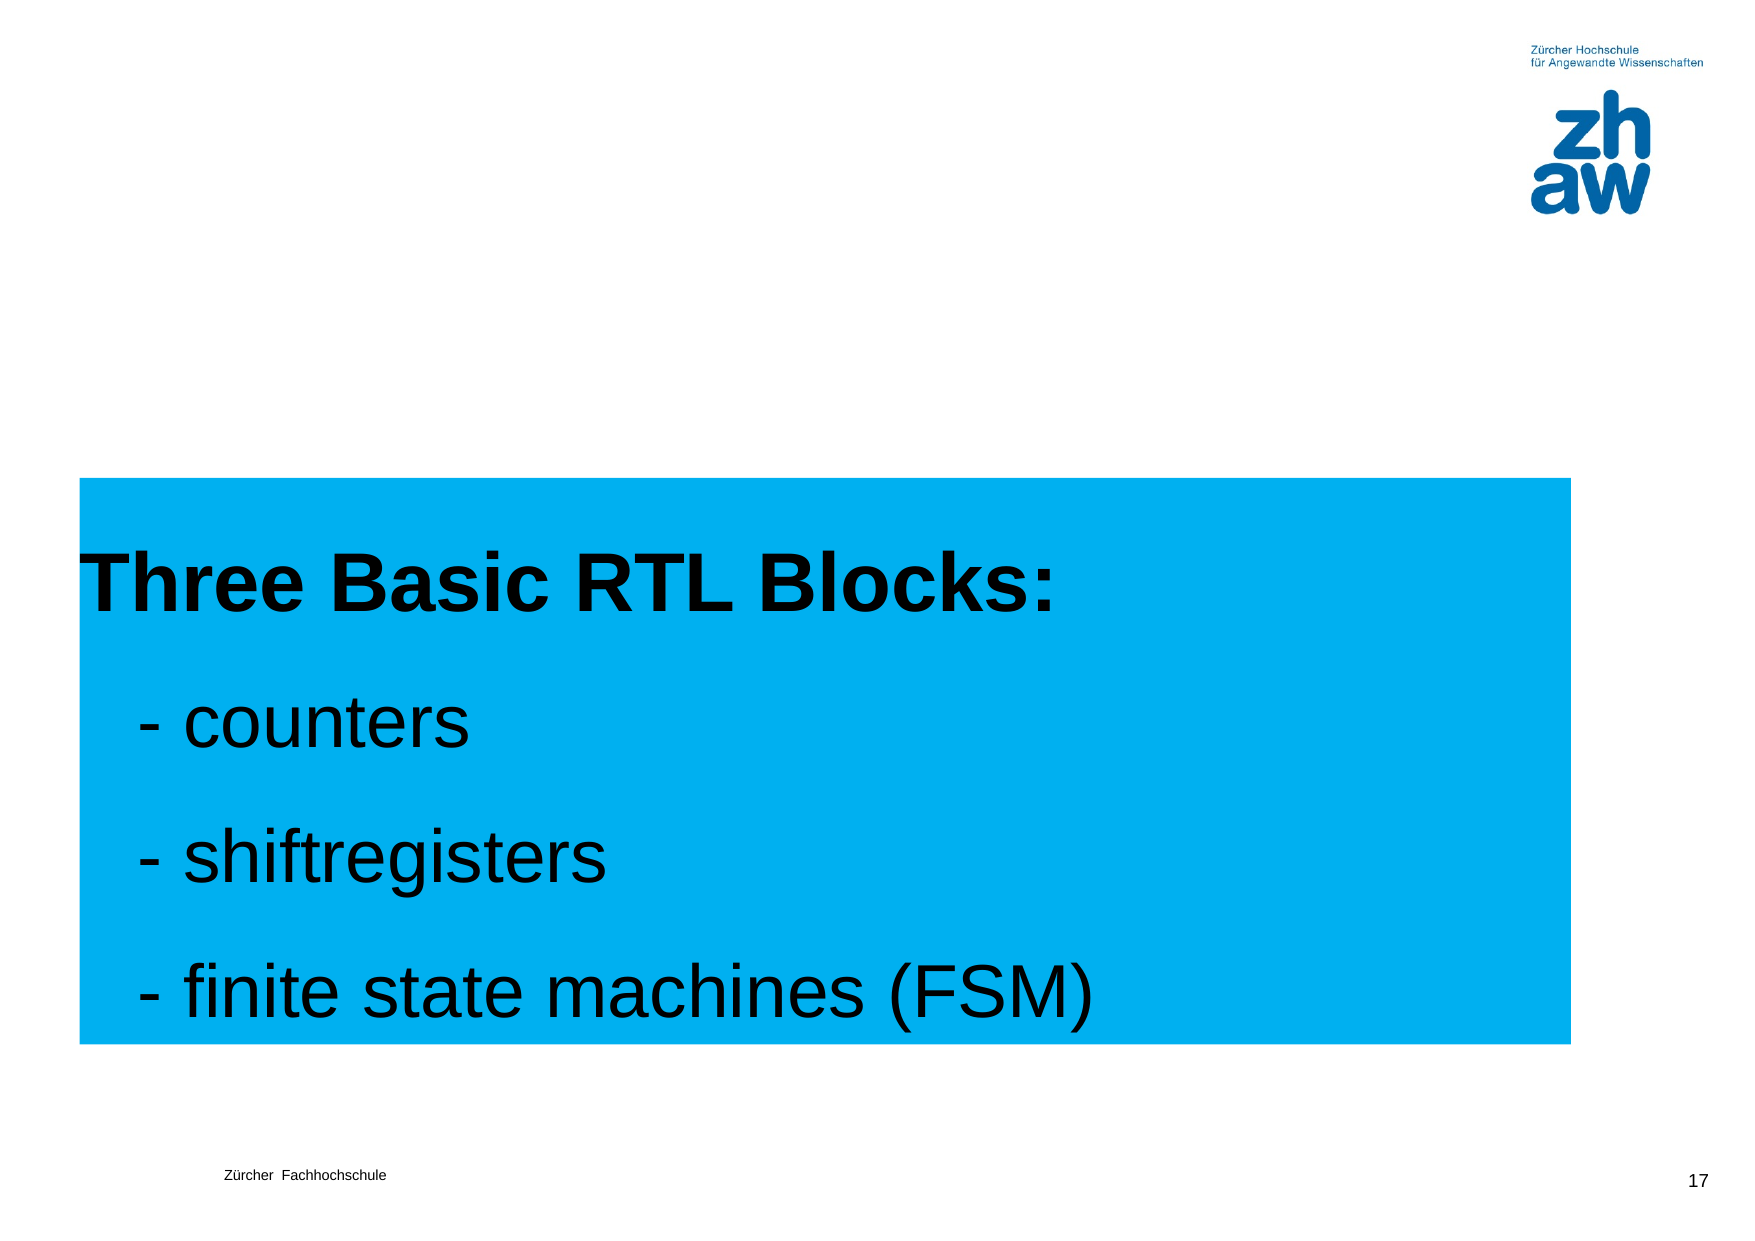

# Three Basic RTL Blocks: - counters - shiftregisters - finite state machines (FSM)
17